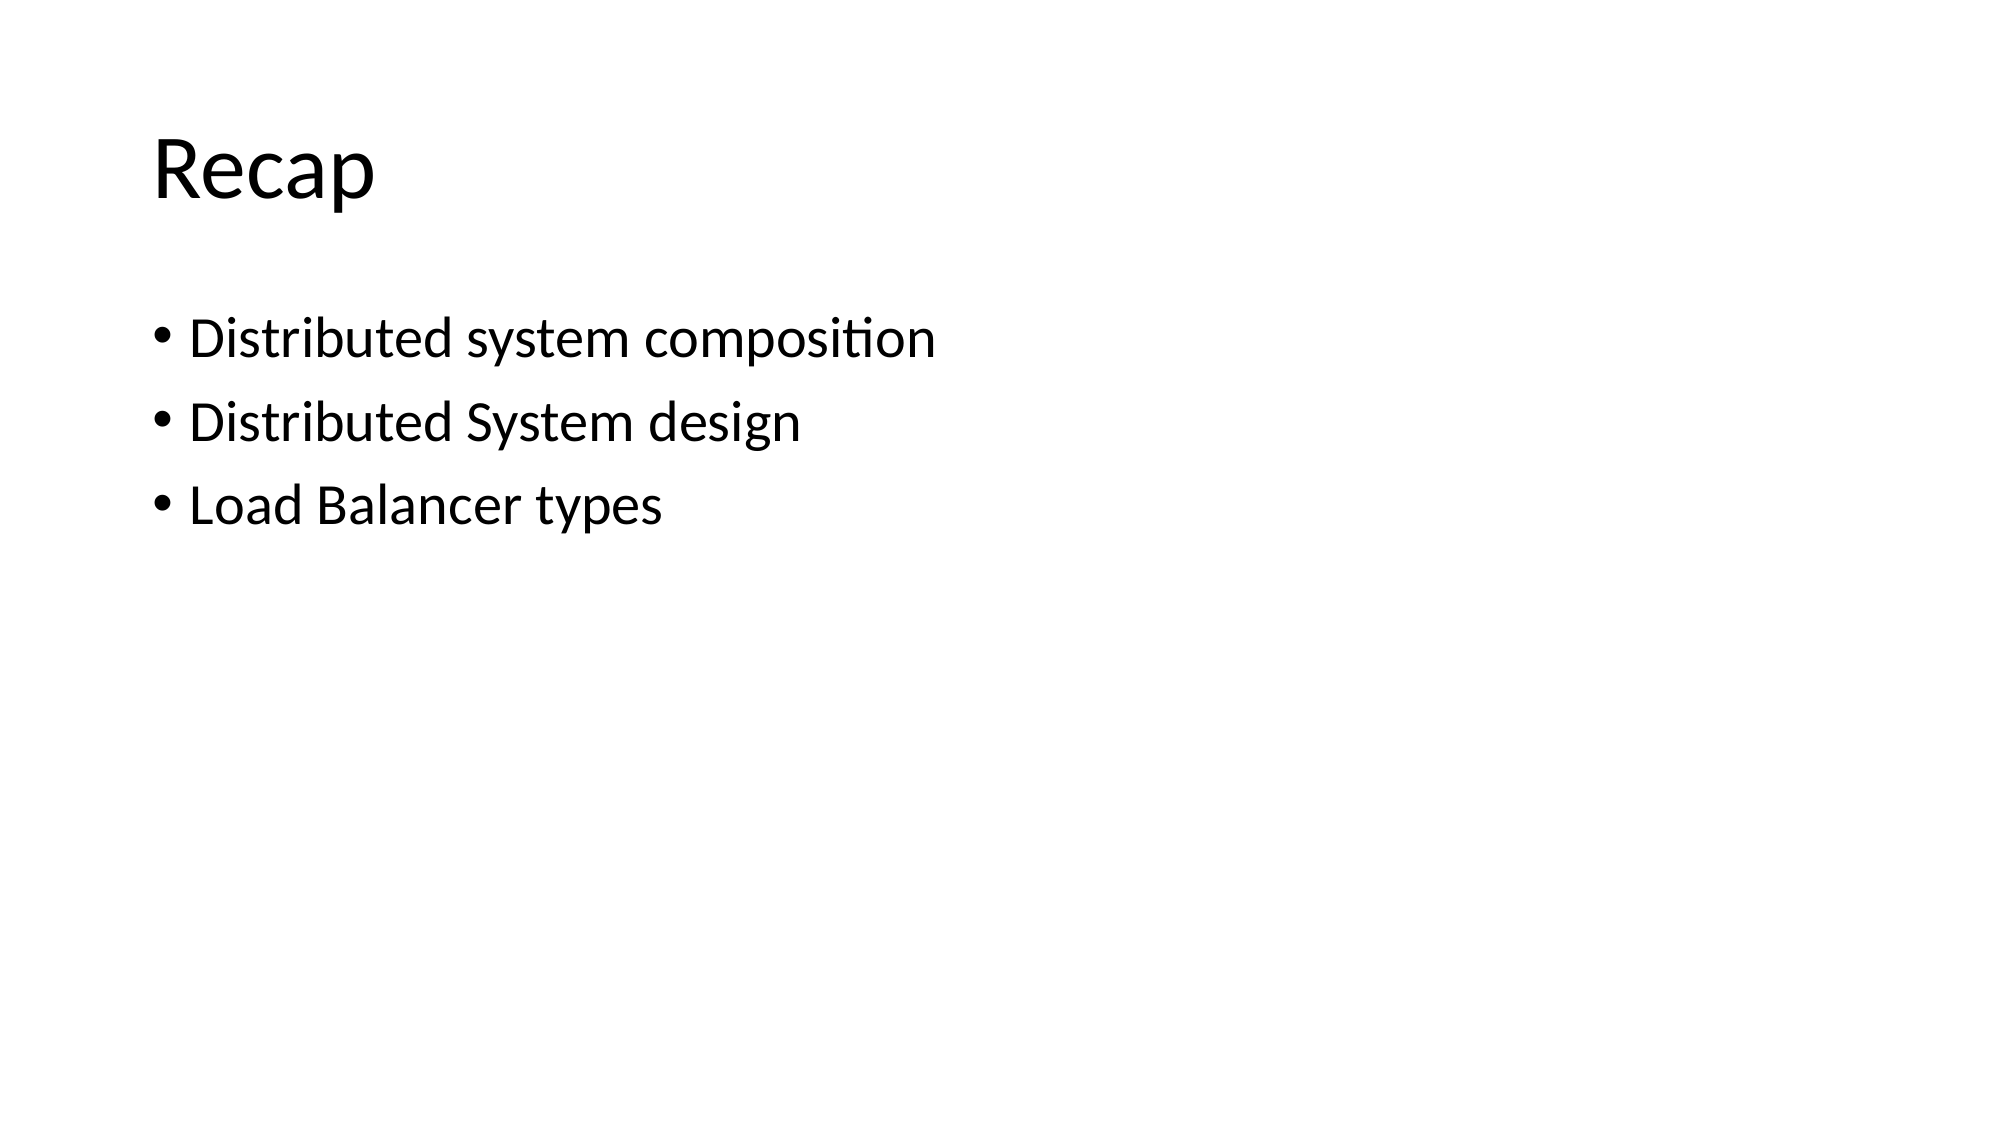

# Recap
Distributed system composition
Distributed System design
Load Balancer types